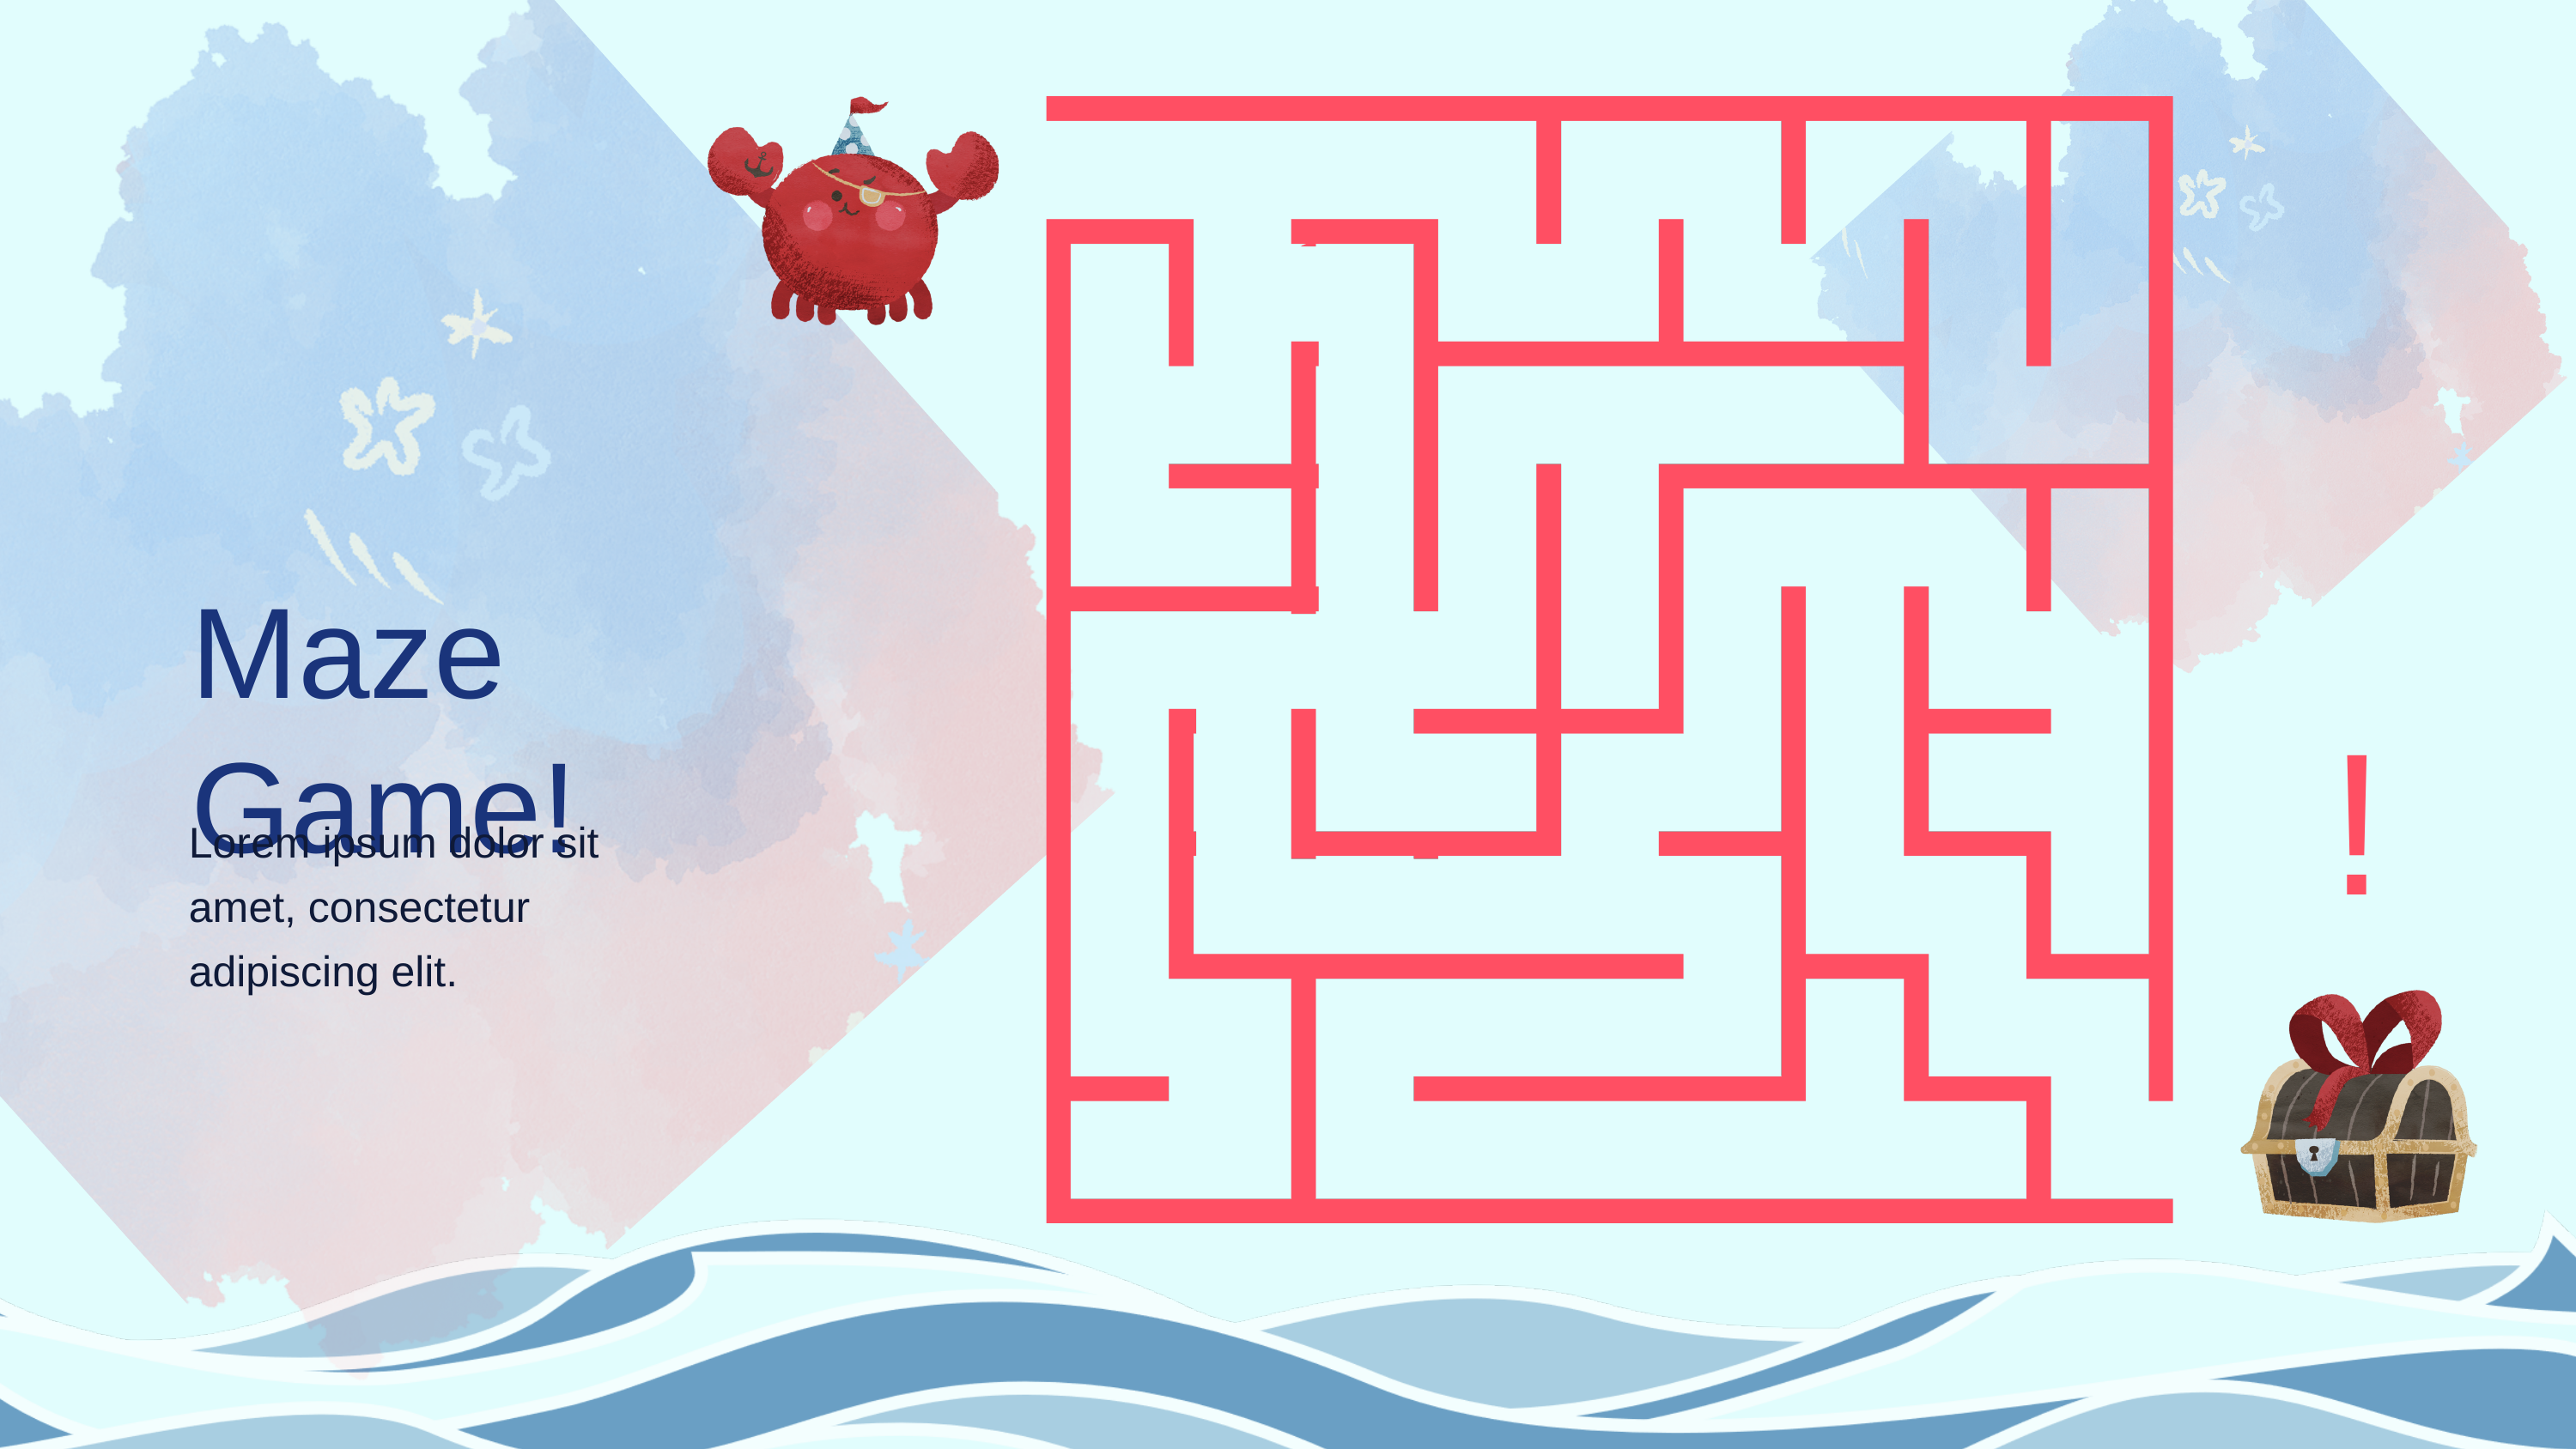

Maze Game!
!
Lorem ipsum dolor sit amet, consectetur adipiscing elit.